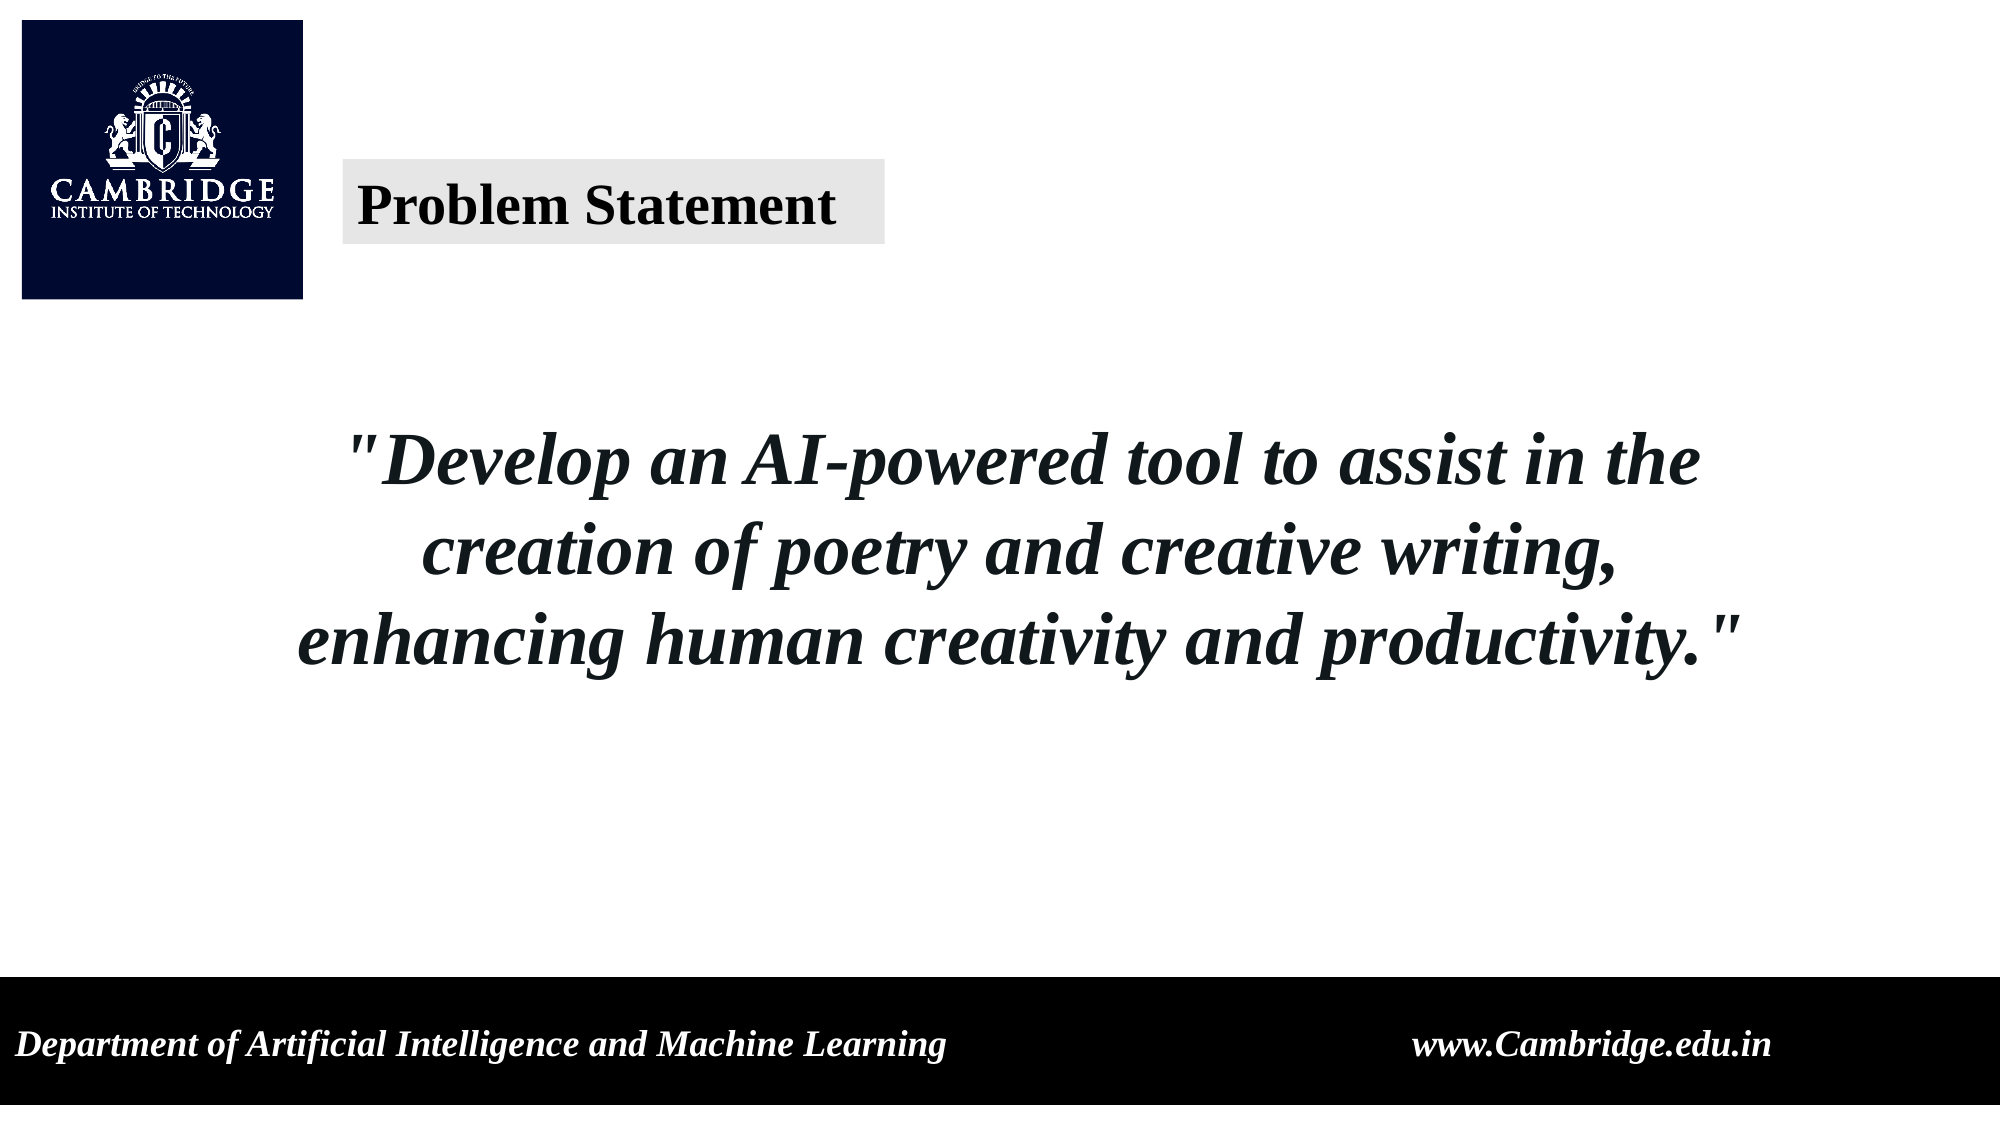

Problem Statement
"Develop an AI-powered tool to assist in the creation of poetry and creative writing, enhancing human creativity and productivity."
Department of Artificial Intelligence and Machine Learning                                                 www.Cambridge.edu.in